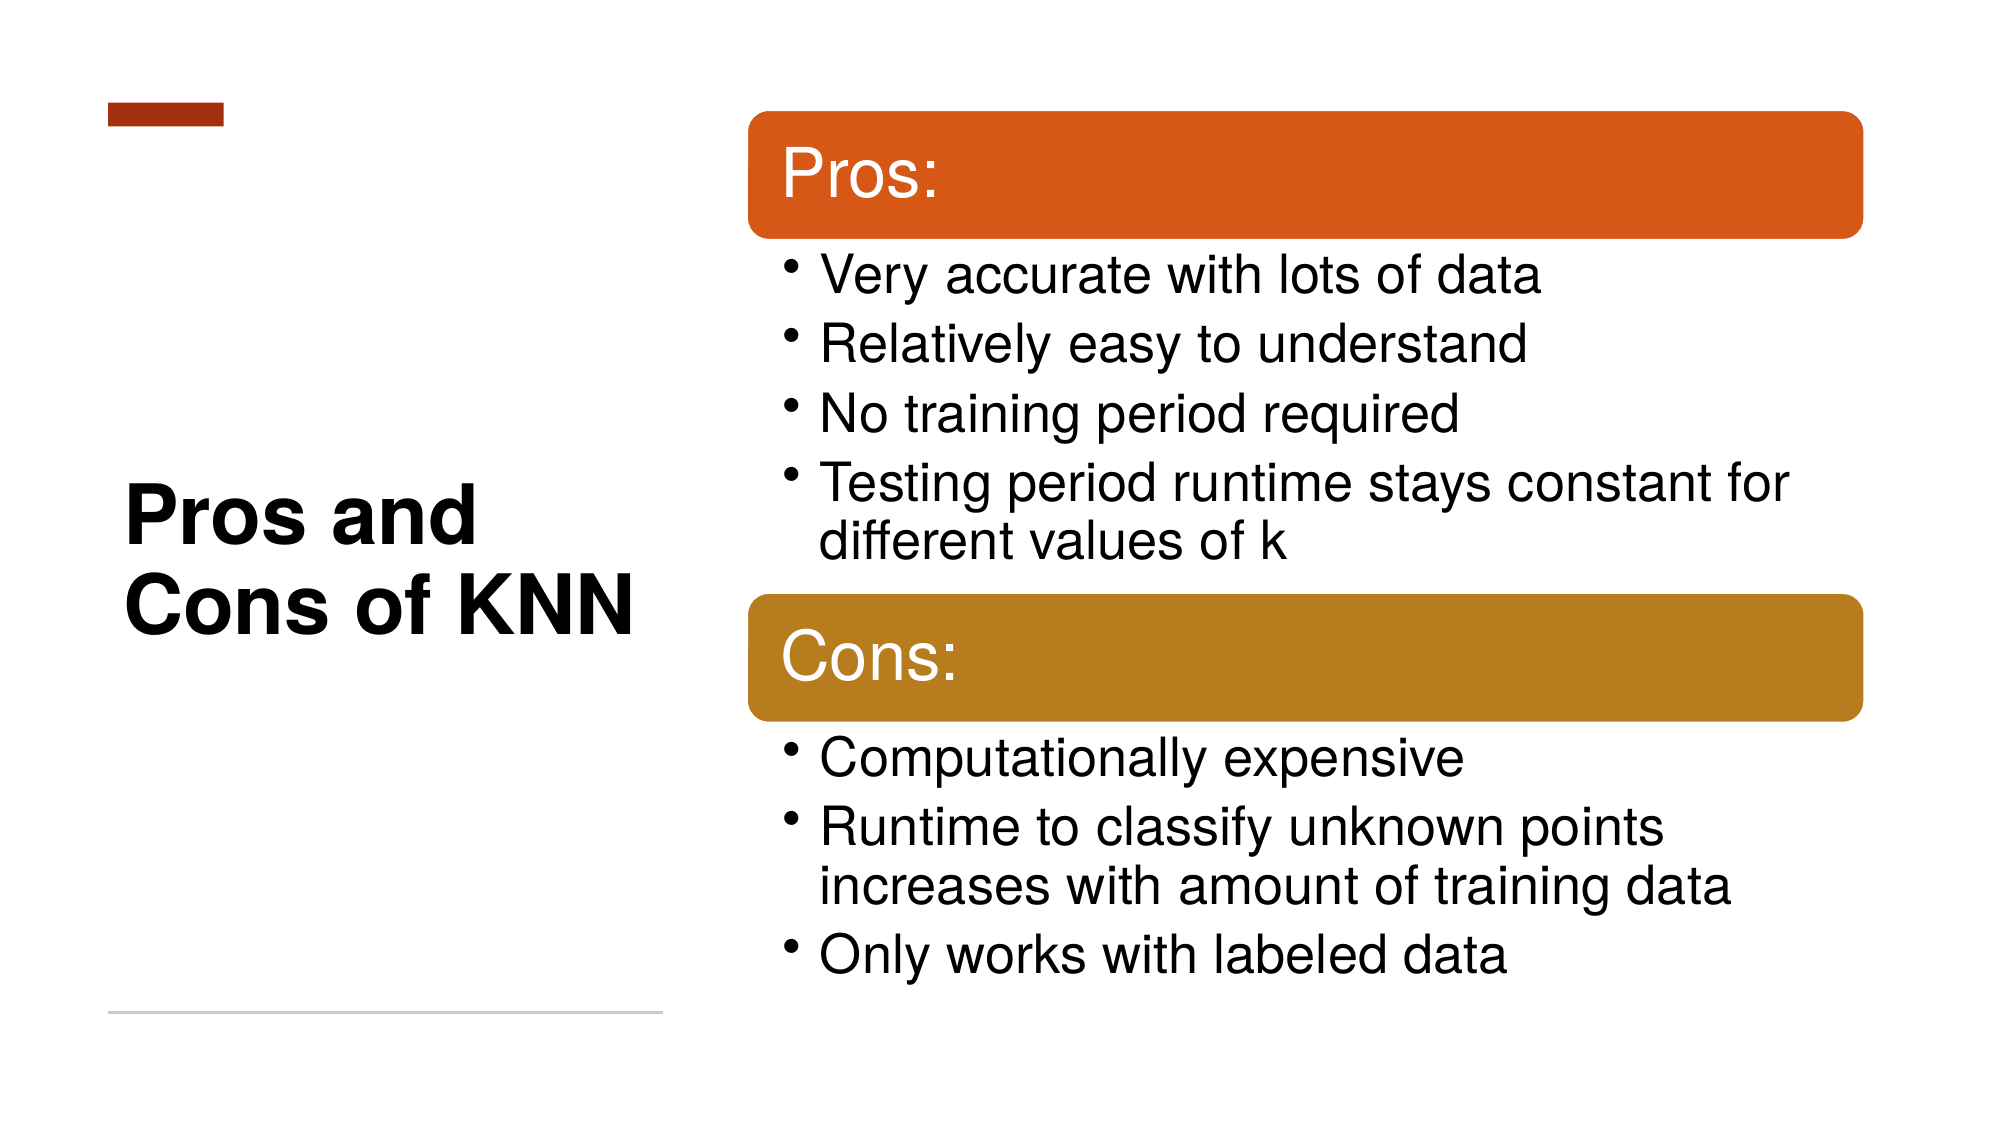

Pros:
Very accurate with lots of data
Relatively easy to understand
No training period required
Testing period runtime stays constant for different values of k
Cons:
Computationally expensive
Runtime to classify unknown points increases with amount of training data
Only works with labeled data
# Pros and Cons of KNN